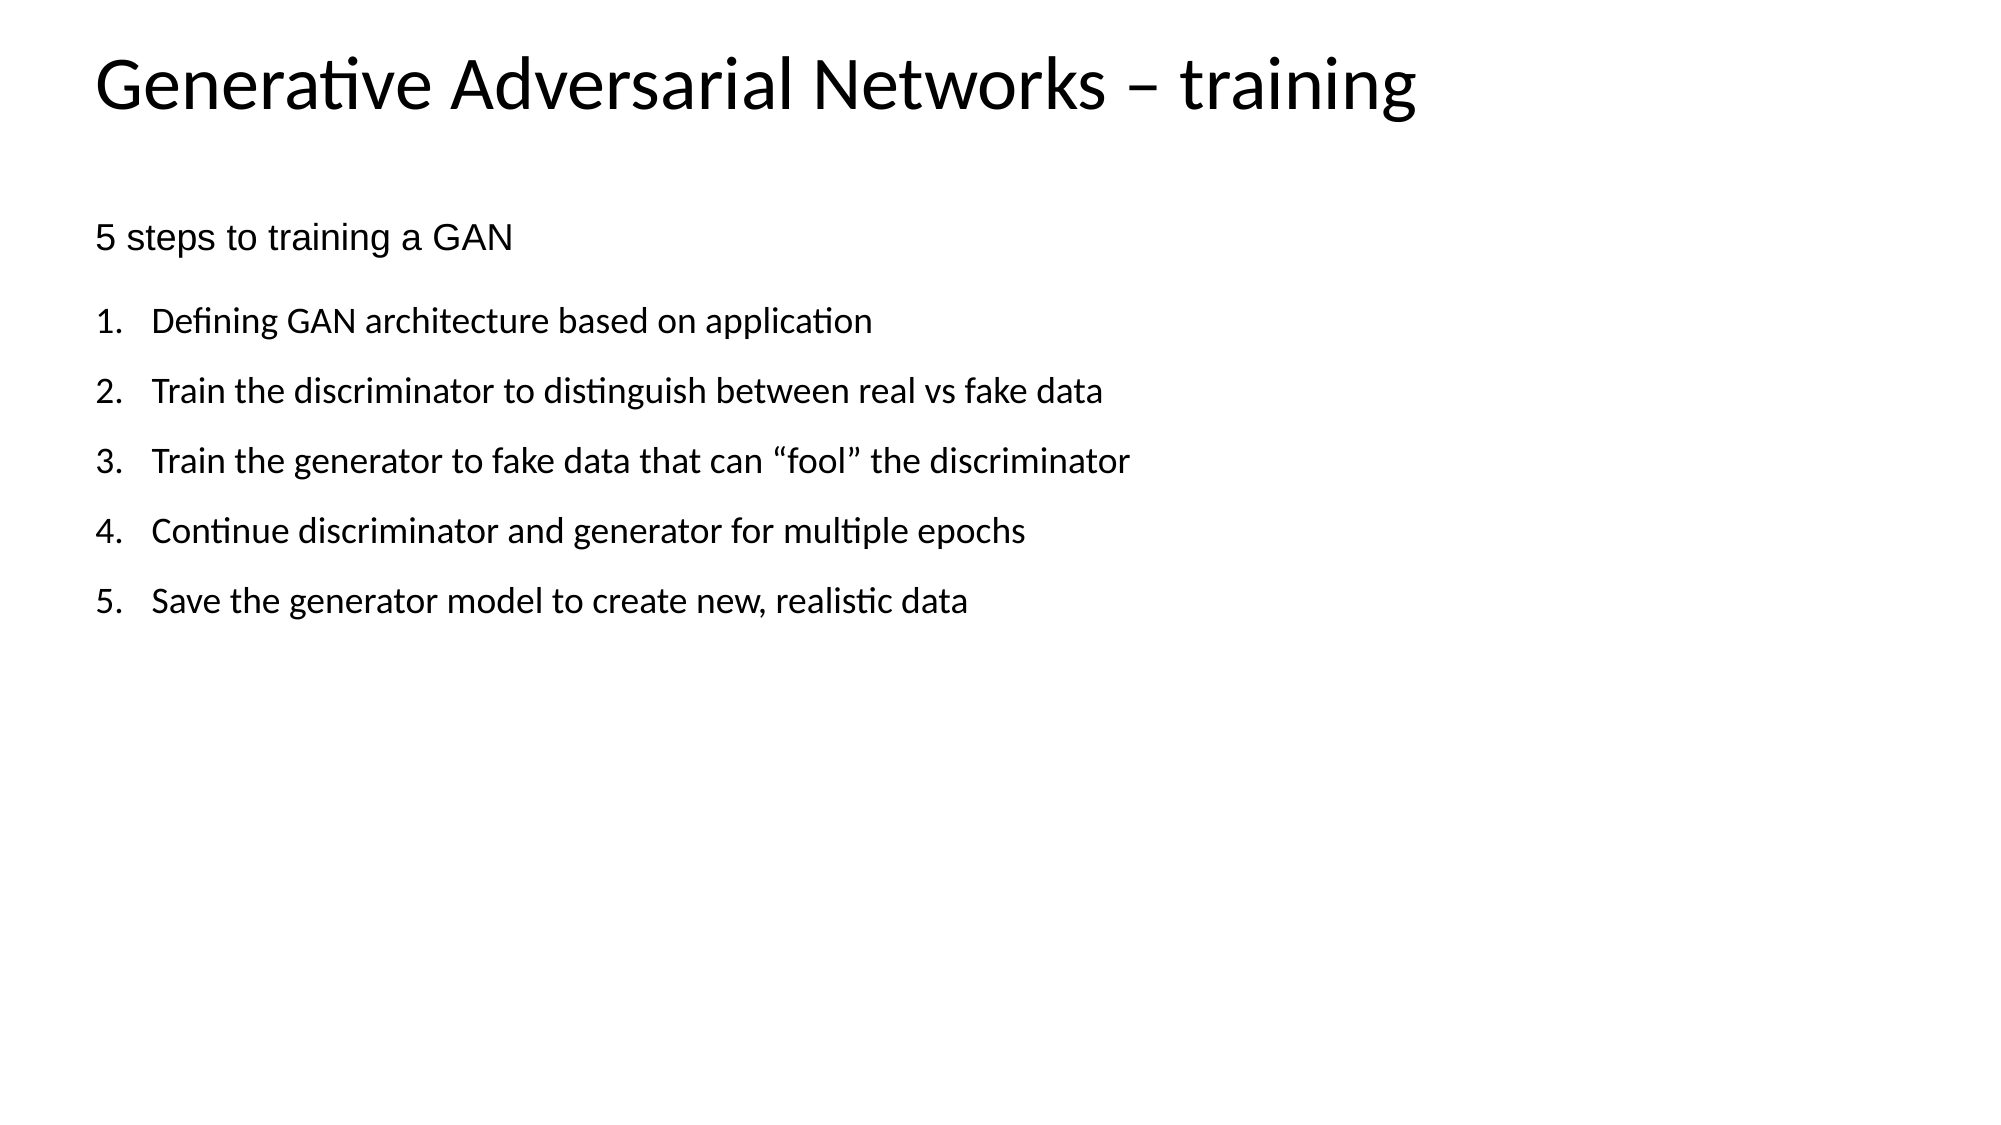

# Generative Adversarial Networks – training
5 steps to training a GAN
Defining GAN architecture based on application
Train the discriminator to distinguish between real vs fake data
Train the generator to fake data that can “fool” the discriminator
Continue discriminator and generator for multiple epochs
Save the generator model to create new, realistic data